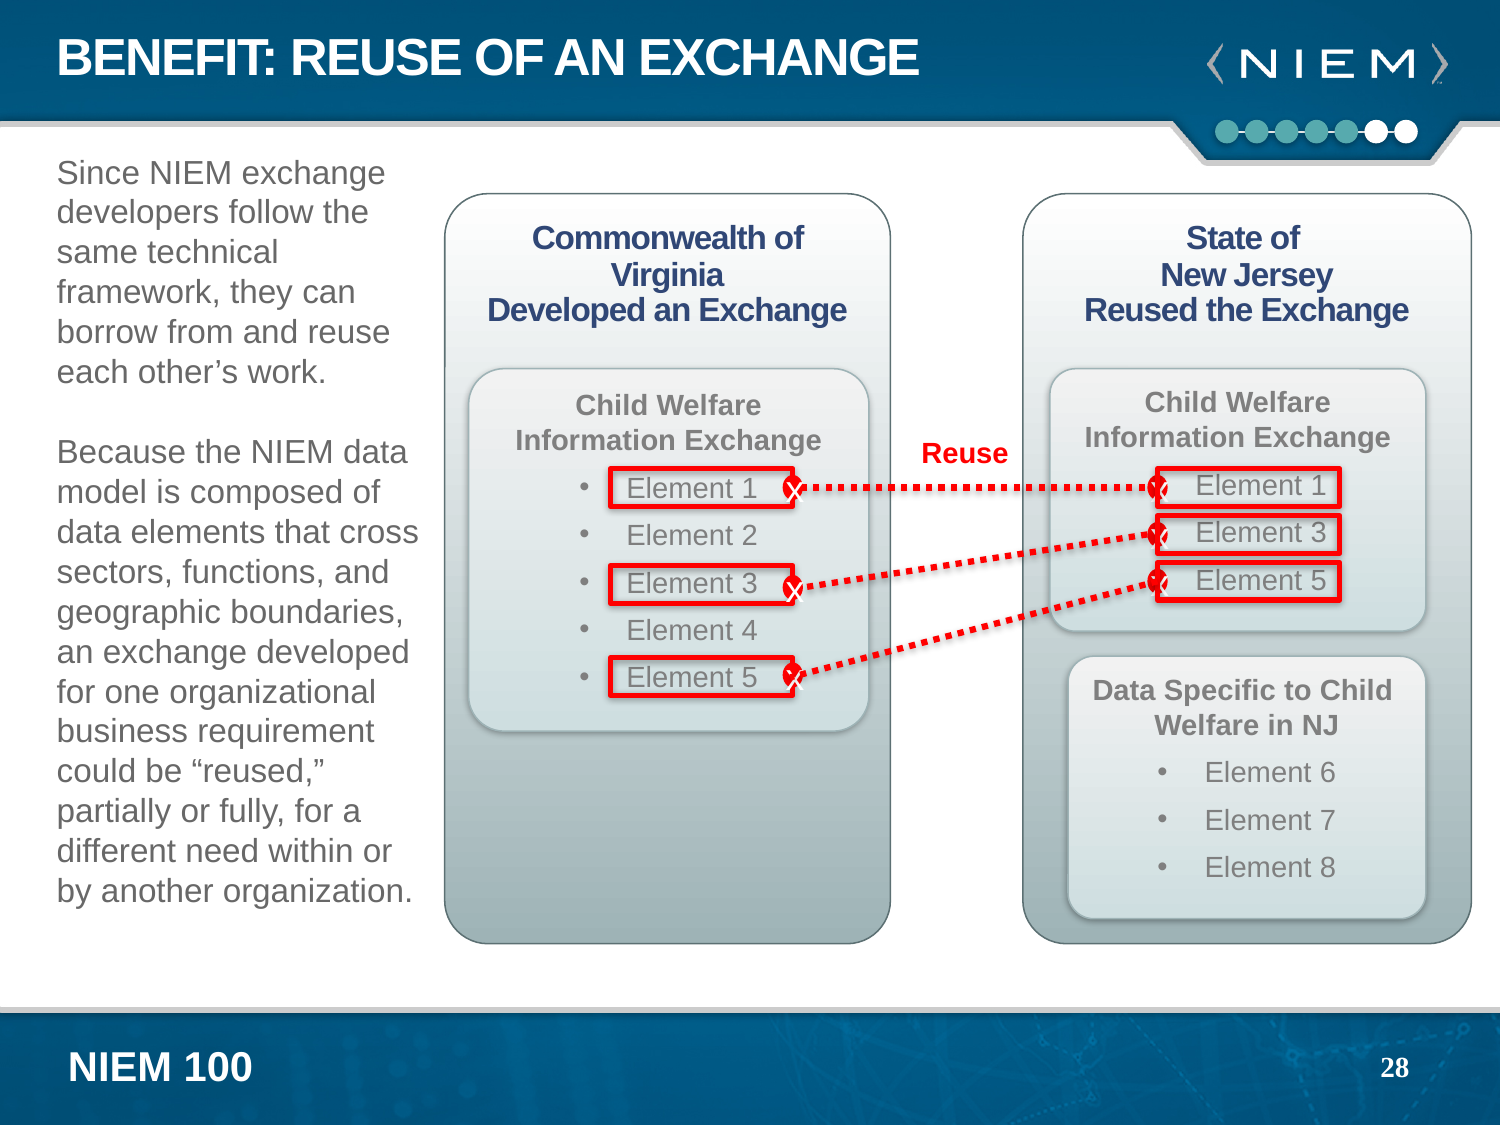

# Benefit: Reuse of an exchange

Since NIEM exchange developers follow the same technical framework, they can borrow from and reuse each other’s work.

Because the NIEM data model is composed of data elements that cross sectors, functions, and geographic boundaries, an exchange developed for one organizational business requirement could be “reused,” partially or fully, for a different need within or by another organization.
Commonwealth of Virginia
Developed an Exchange
Child Welfare
Information Exchange
Element 1
Element 2
Element 3
Element 4
Element 5
State of
New Jersey
Reused the Exchange
Child Welfare
Information Exchange
Element 1
Element 3
Element 5
Data Specific to Child
Welfare in NJ
Element 6
Element 7
Element 8
Reuse

x
x

x

x
x

x
28